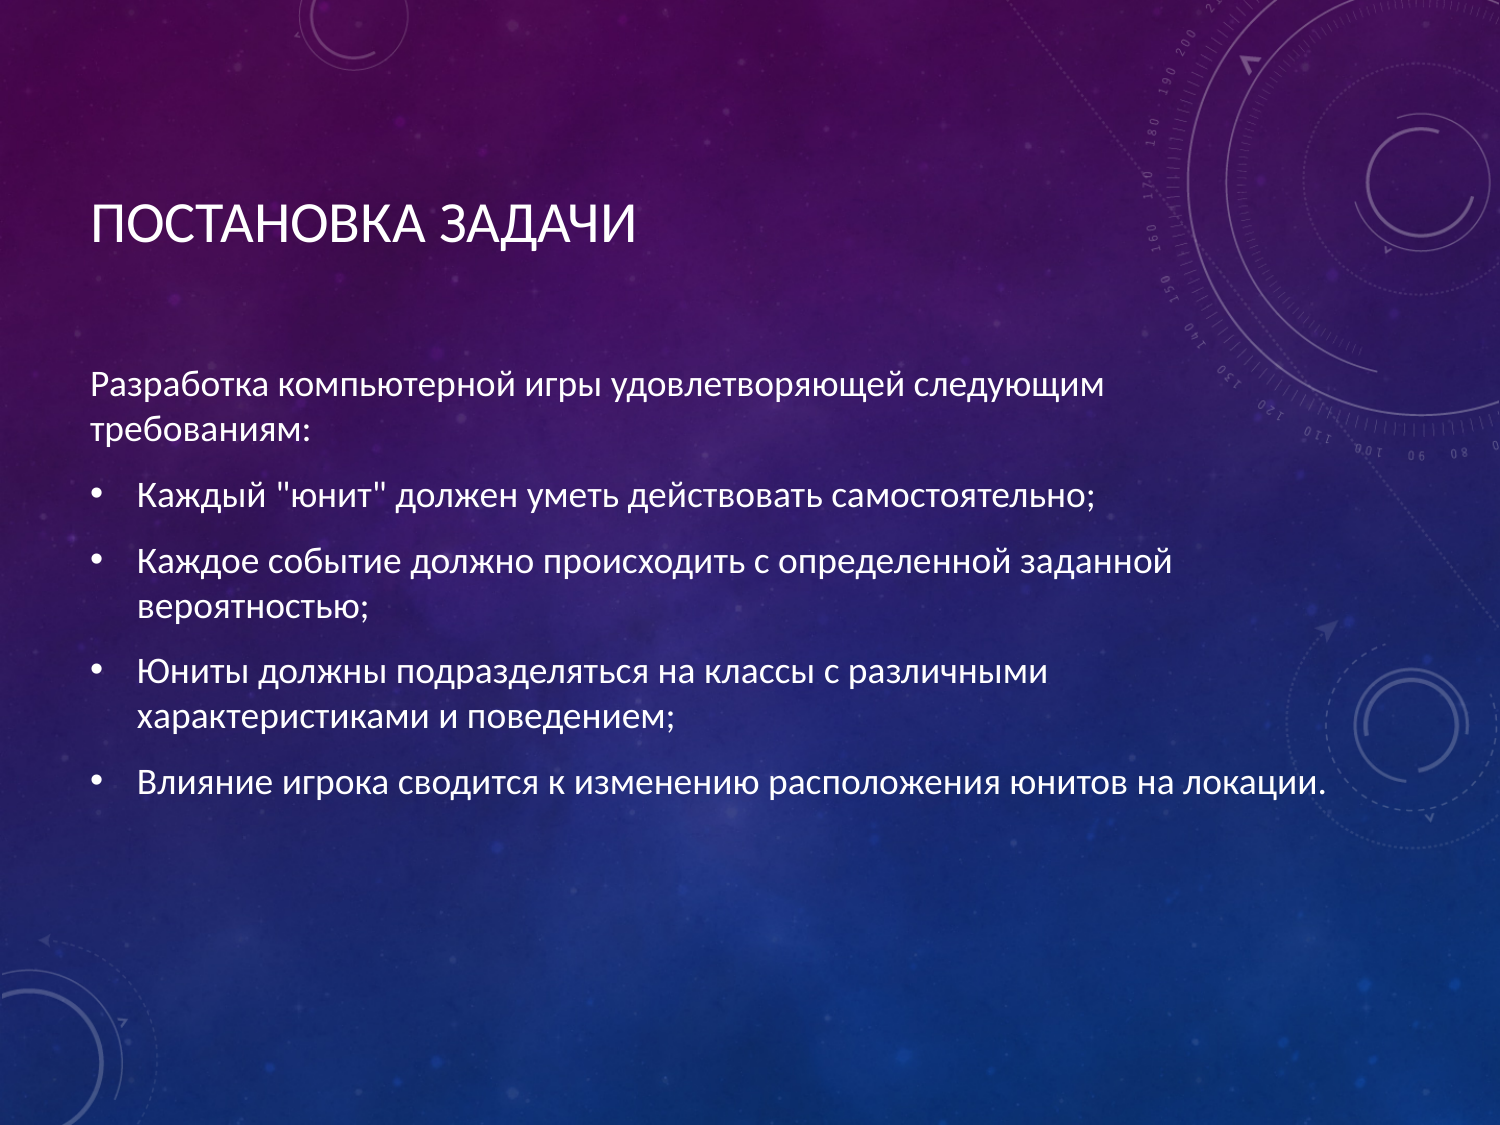

# Постановка задачи
Разработка компьютерной игры удовлетворяющей следующим требованиям:
Каждый "юнит" должен уметь действовать самостоятельно;
Каждое событие должно происходить с определенной заданной вероятностью;
Юниты должны подразделяться на классы с различными характеристиками и поведением;
Влияние игрока сводится к изменению расположения юнитов на локации.